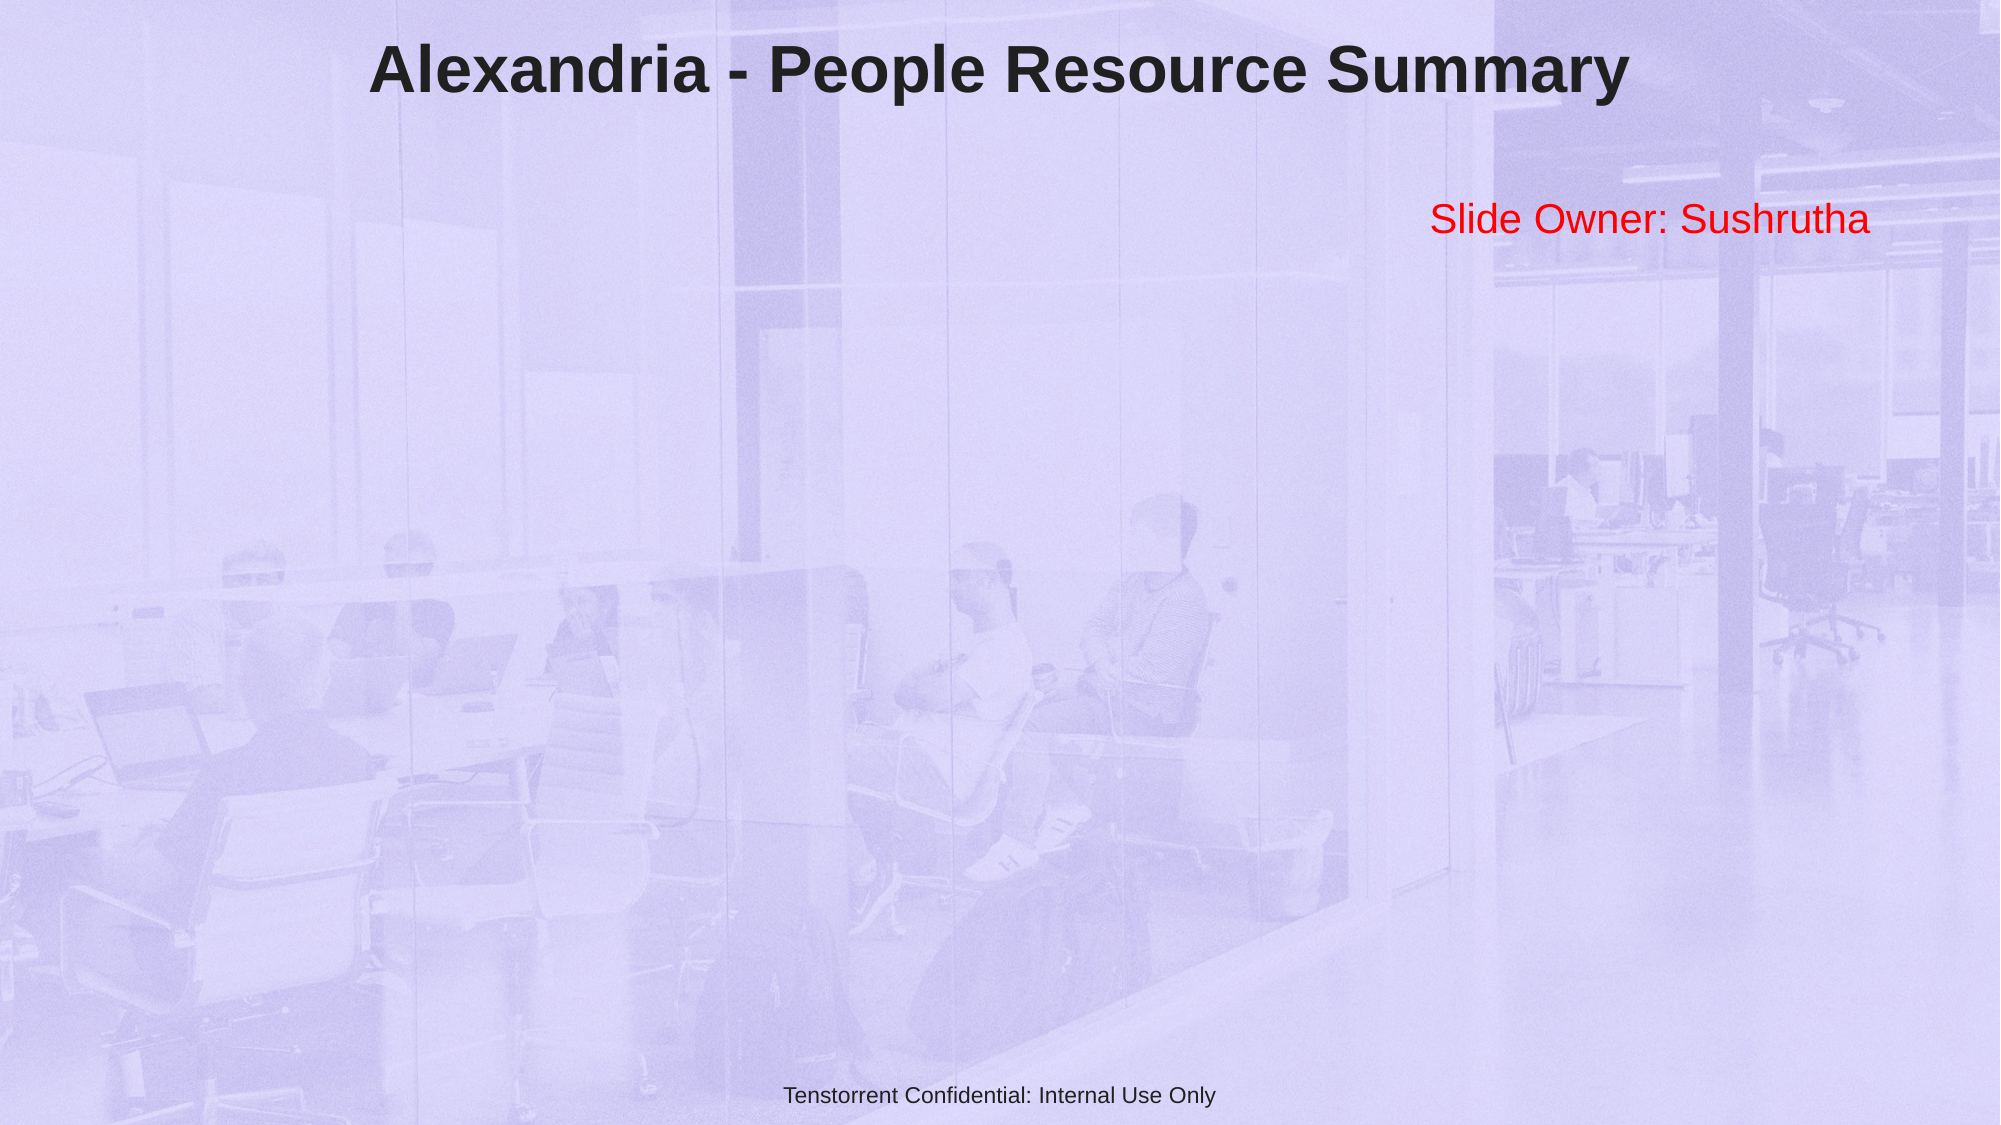

# Alexandria - People Resource Summary

Slide Owner: Sushrutha